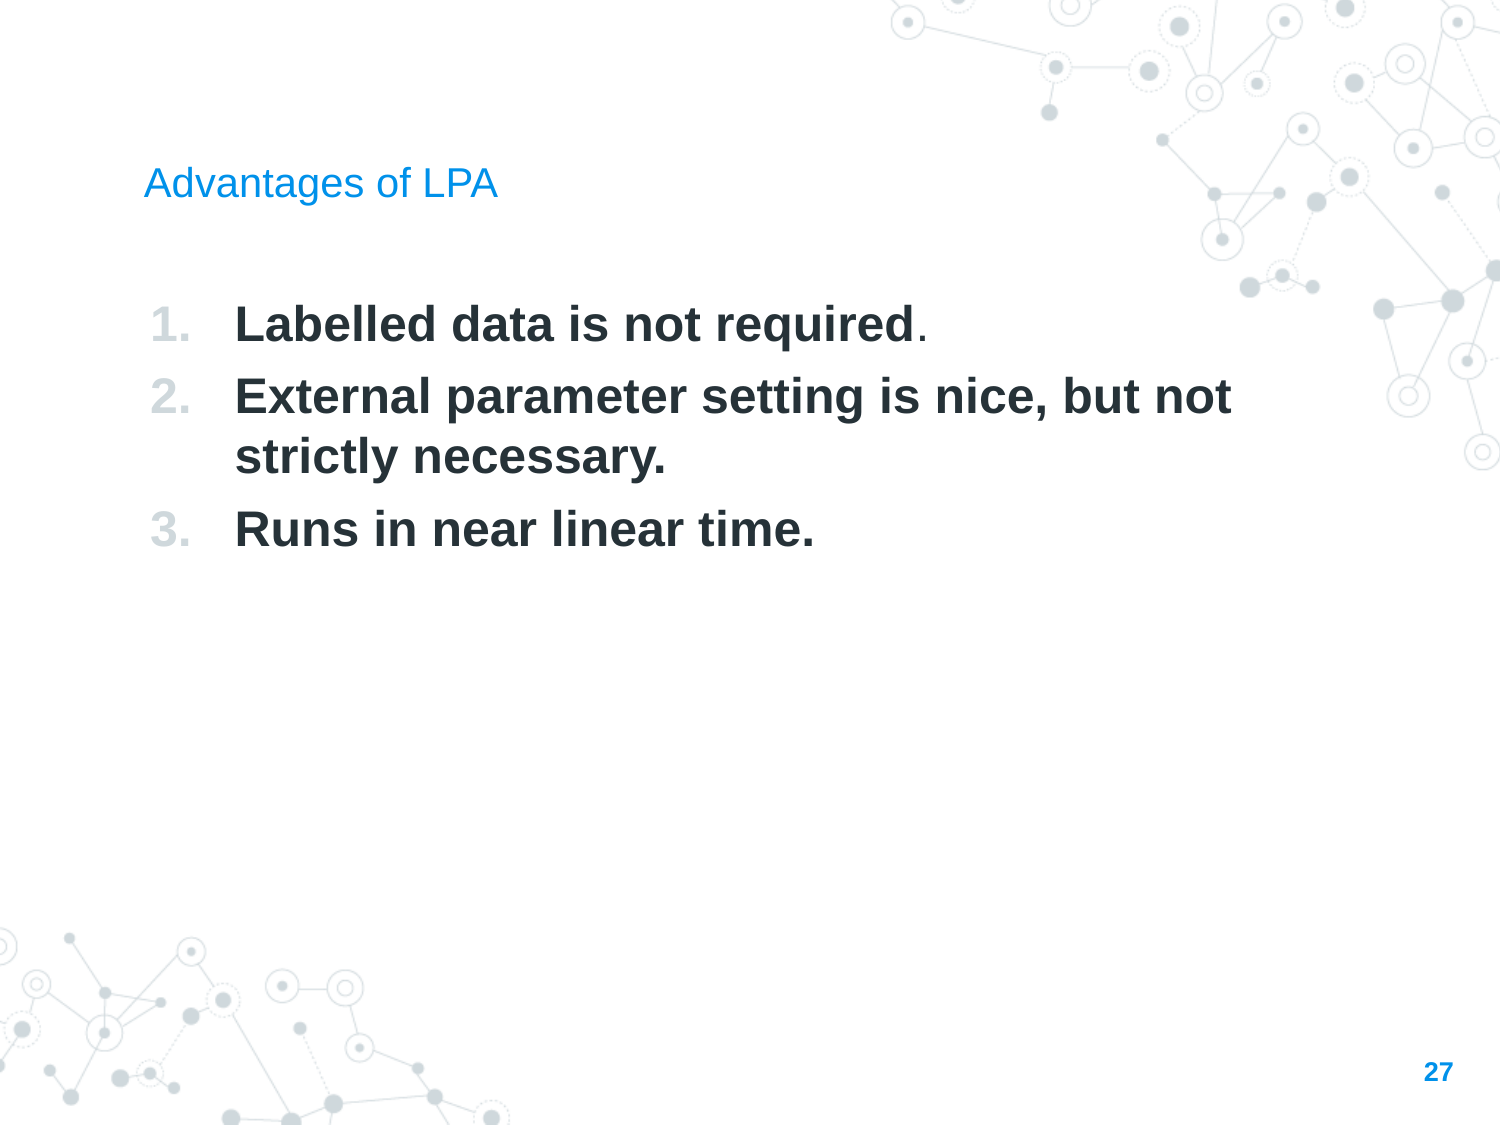

# Advantages of LPA
Labelled data is not required.
External parameter setting is nice, but not strictly necessary.
Runs in near linear time.

27